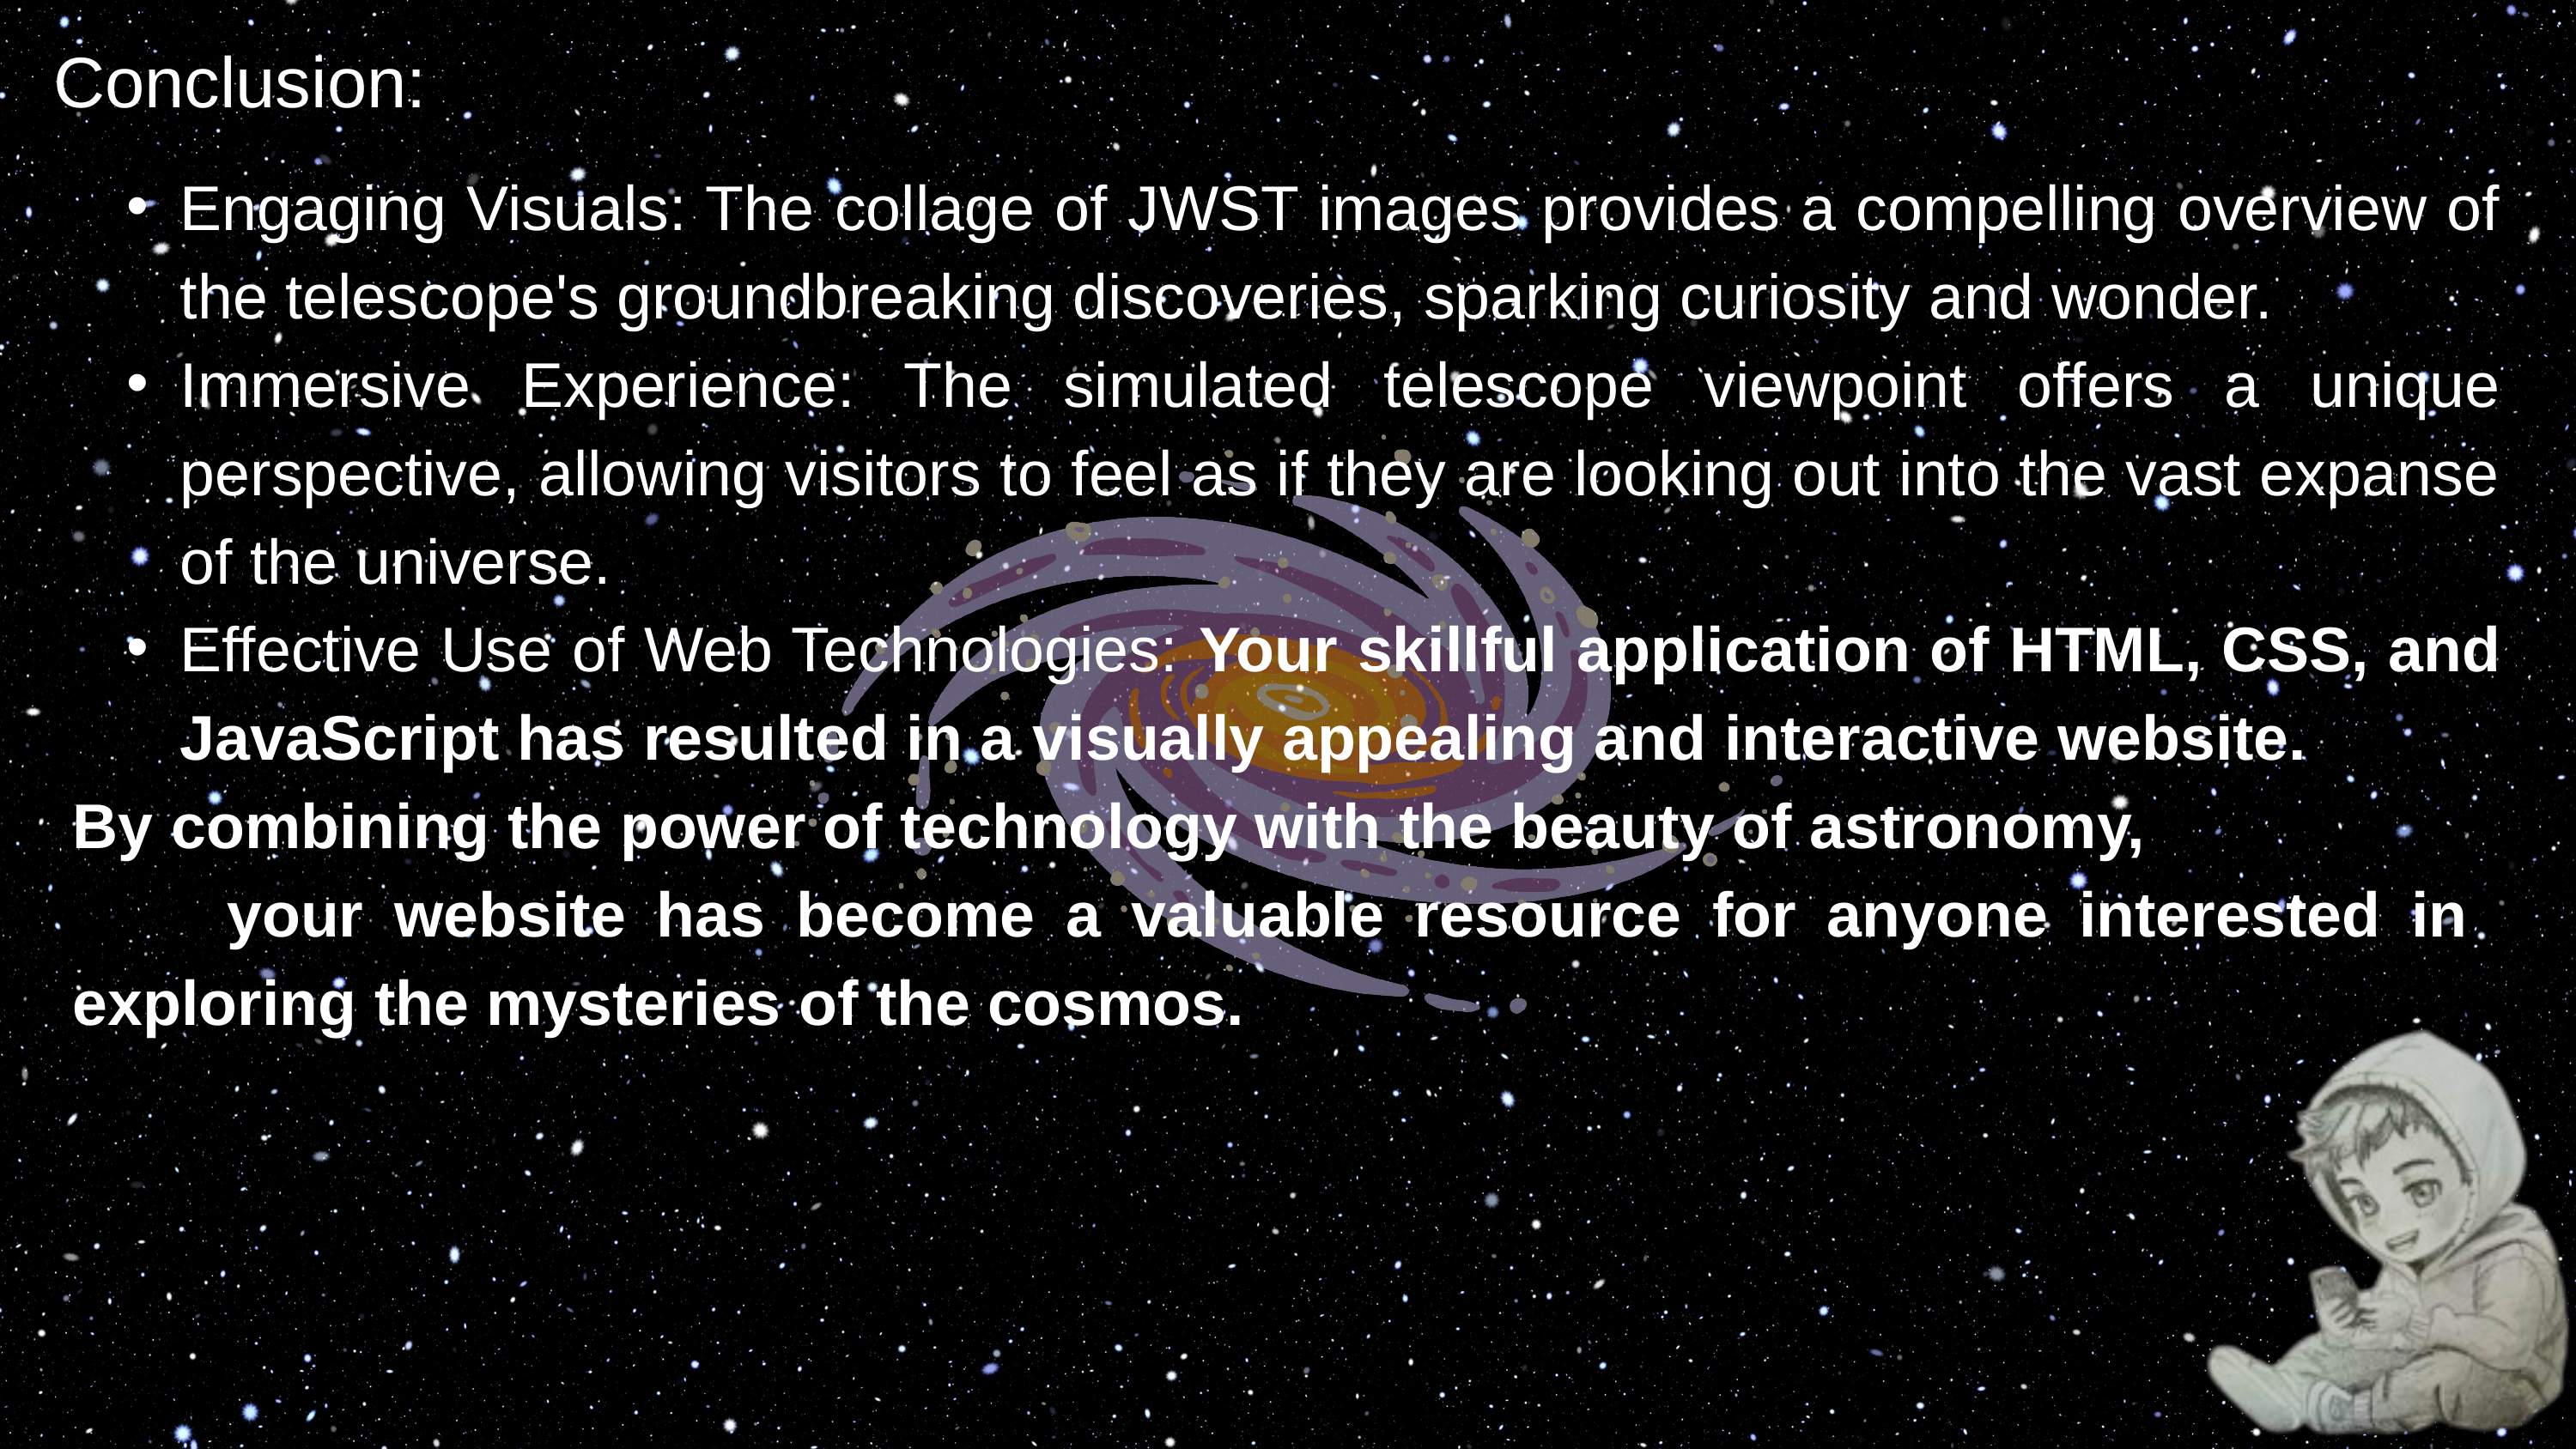

Conclusion:
Engaging Visuals: The collage of JWST images provides a compelling overview of the telescope's groundbreaking discoveries, sparking curiosity and wonder.
Immersive Experience: The simulated telescope viewpoint offers a unique perspective, allowing visitors to feel as if they are looking out into the vast expanse of the universe.
Effective Use of Web Technologies: Your skillful application of HTML, CSS, and JavaScript has resulted in a visually appealing and interactive website.
By combining the power of technology with the beauty of astronomy,                          your website has become a valuable resource for anyone interested in  exploring the mysteries of the cosmos.